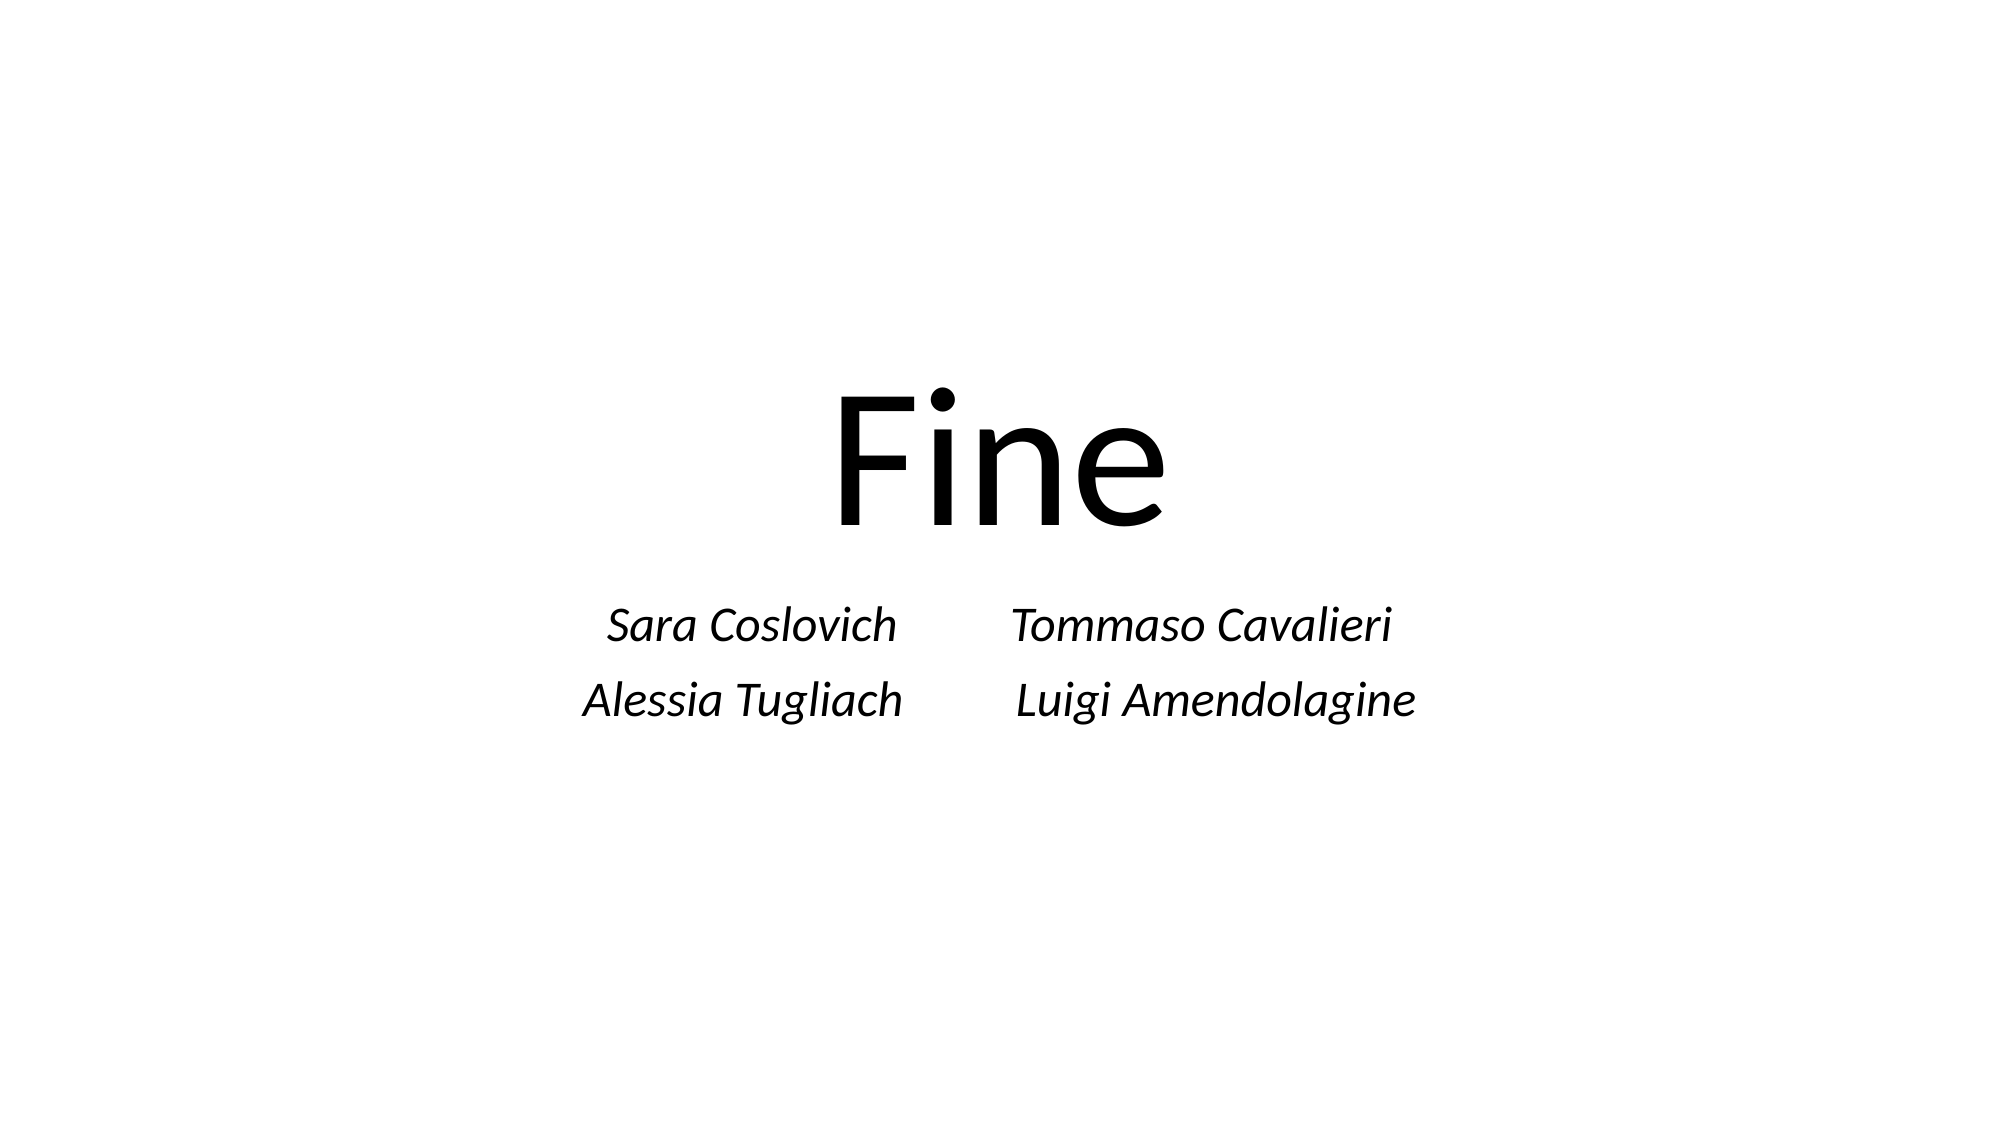

# Fine
Sara Coslovich          Tommaso Cavalieri
Alessia Tugliach          Luigi Amendolagine